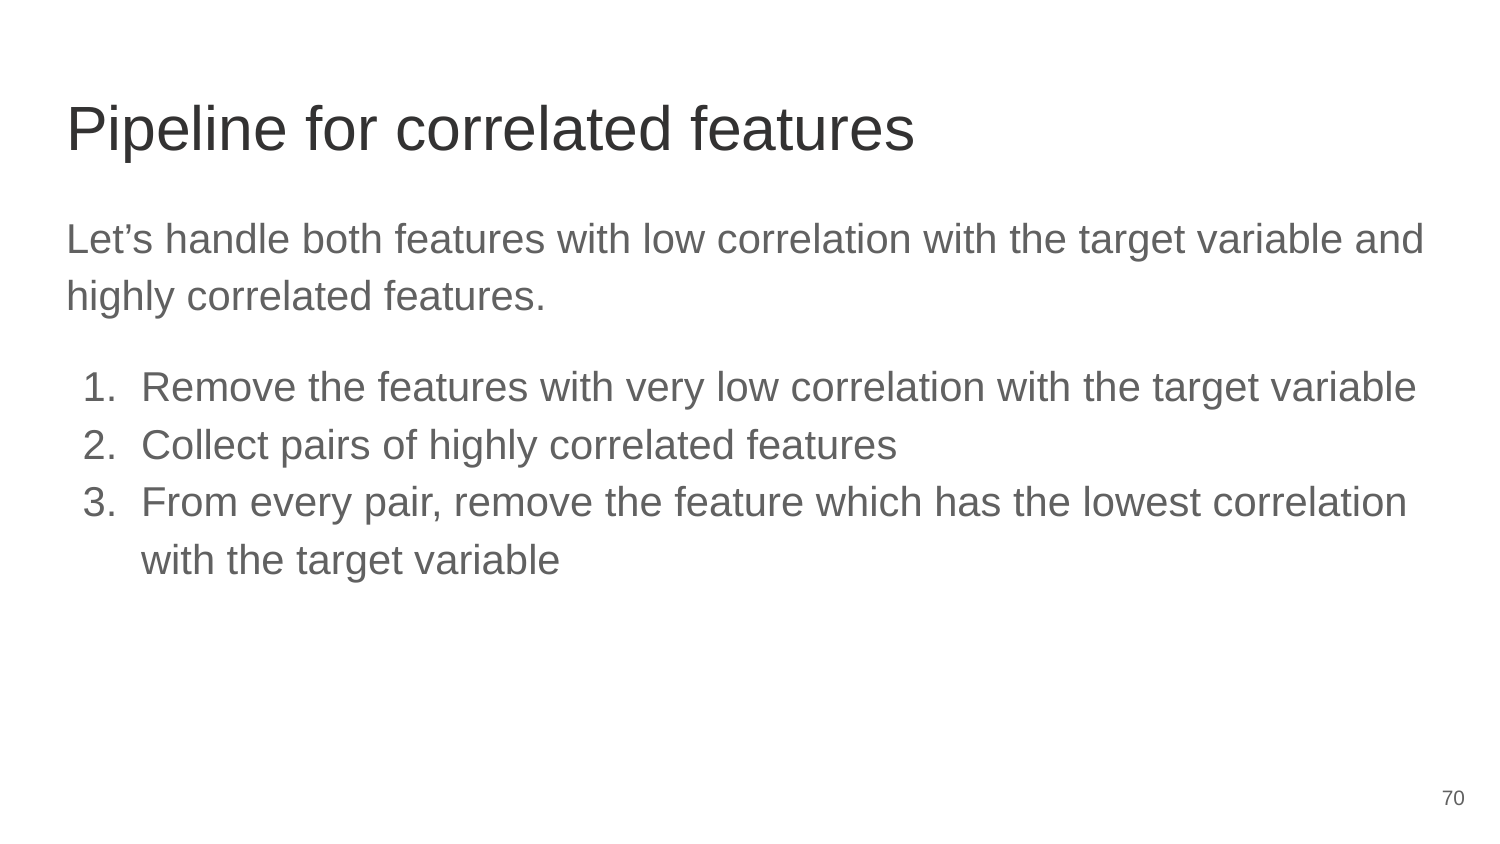

# Pipeline for correlated features
Let’s handle both features with low correlation with the target variable and highly correlated features.
Remove the features with very low correlation with the target variable
Collect pairs of highly correlated features
From every pair, remove the feature which has the lowest correlation with the target variable
70